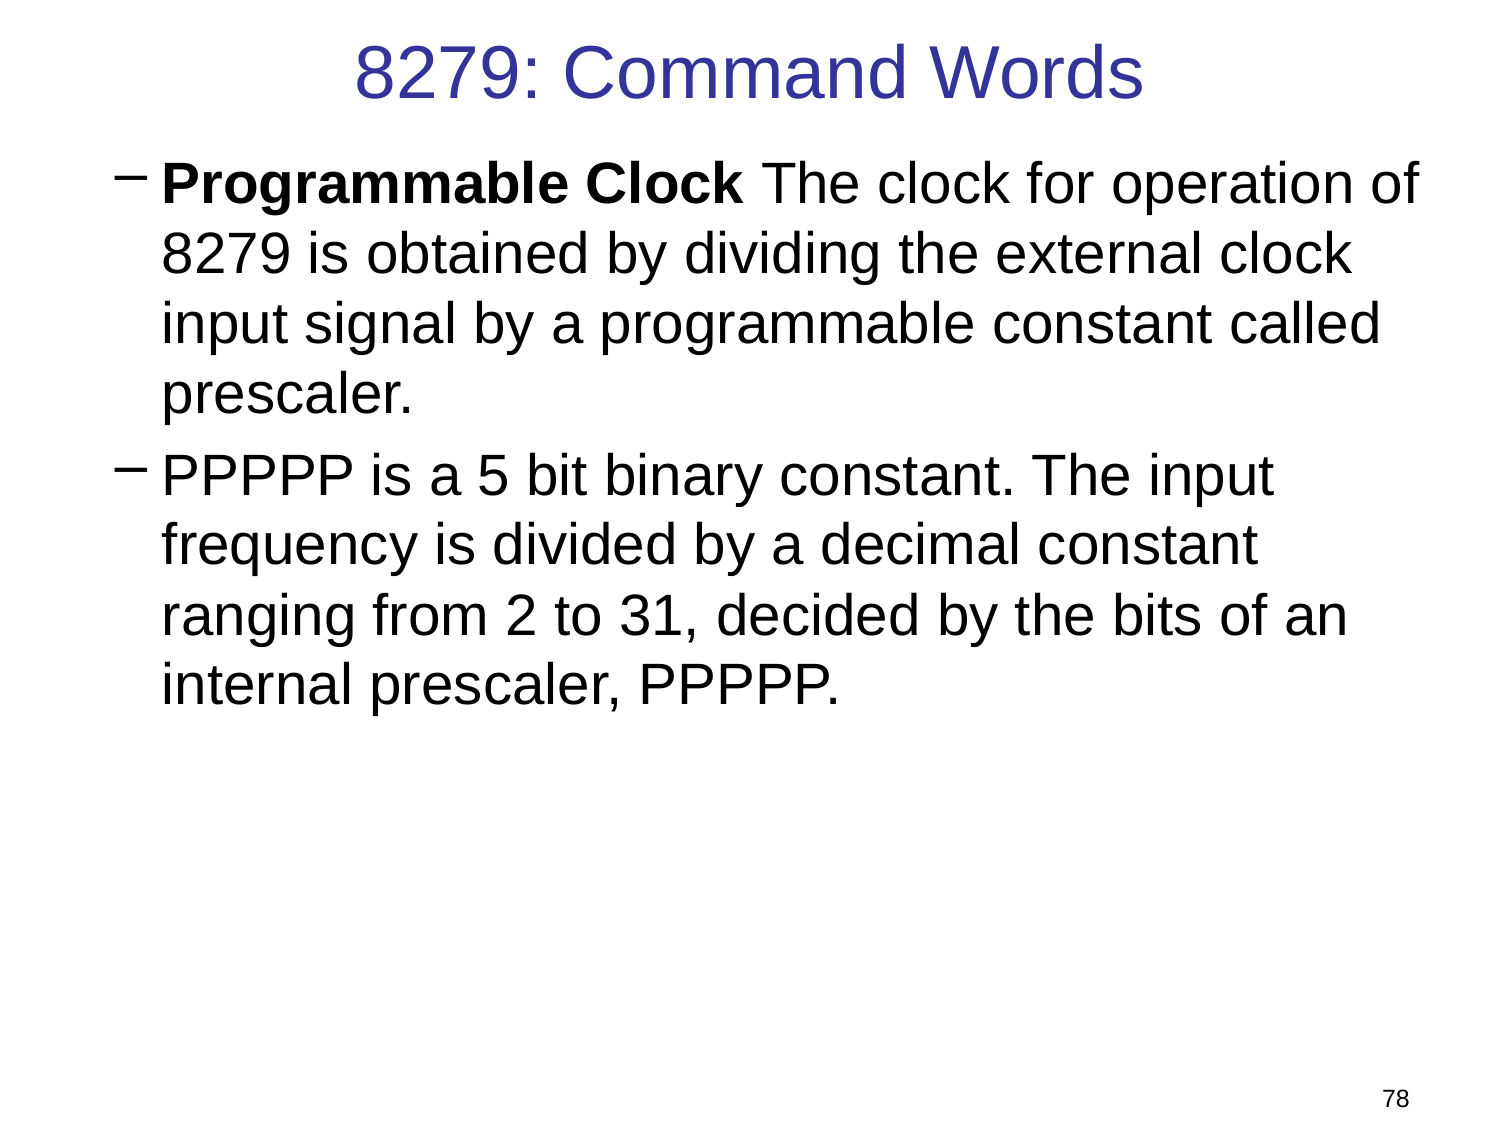

# 8279: Command Words
Programmable Clock The clock for operation of 8279 is obtained by dividing the external clock input signal by a programmable constant called prescaler.
PPPPP is a 5 bit binary constant. The input frequency is divided by a decimal constant ranging from 2 to 31, decided by the bits of an internal prescaler, PPPPP.

78